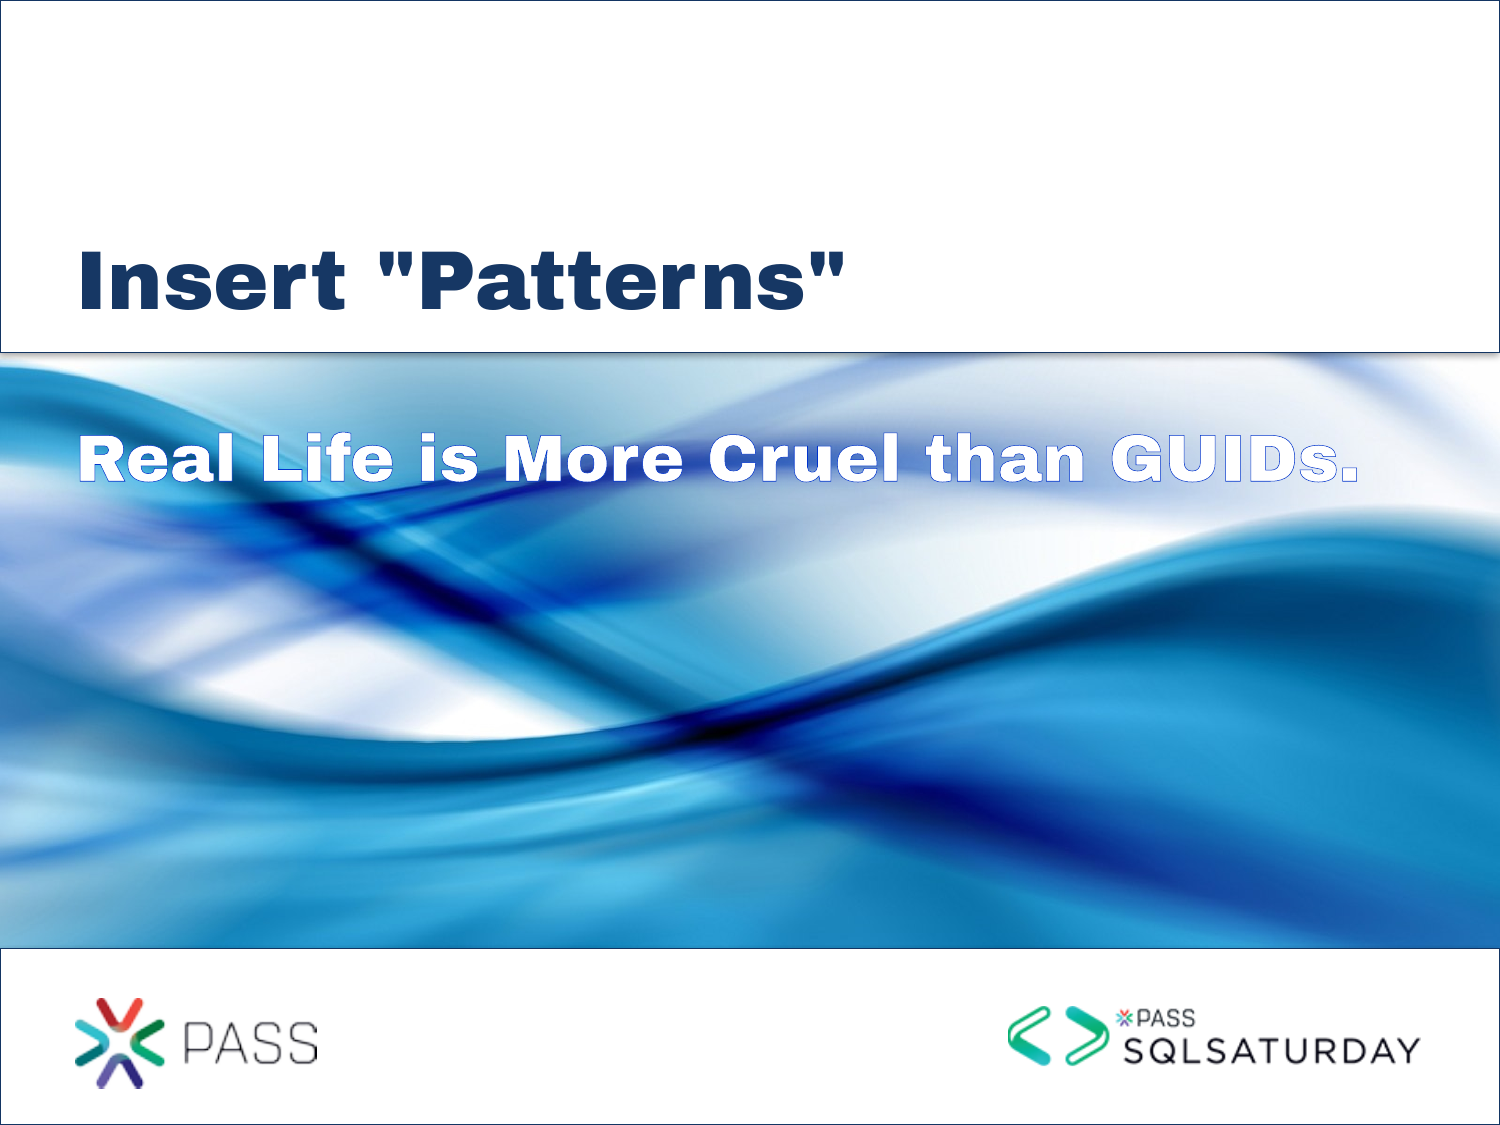

# Insert "Patterns"
Real Life is More Cruel than GUIDs.